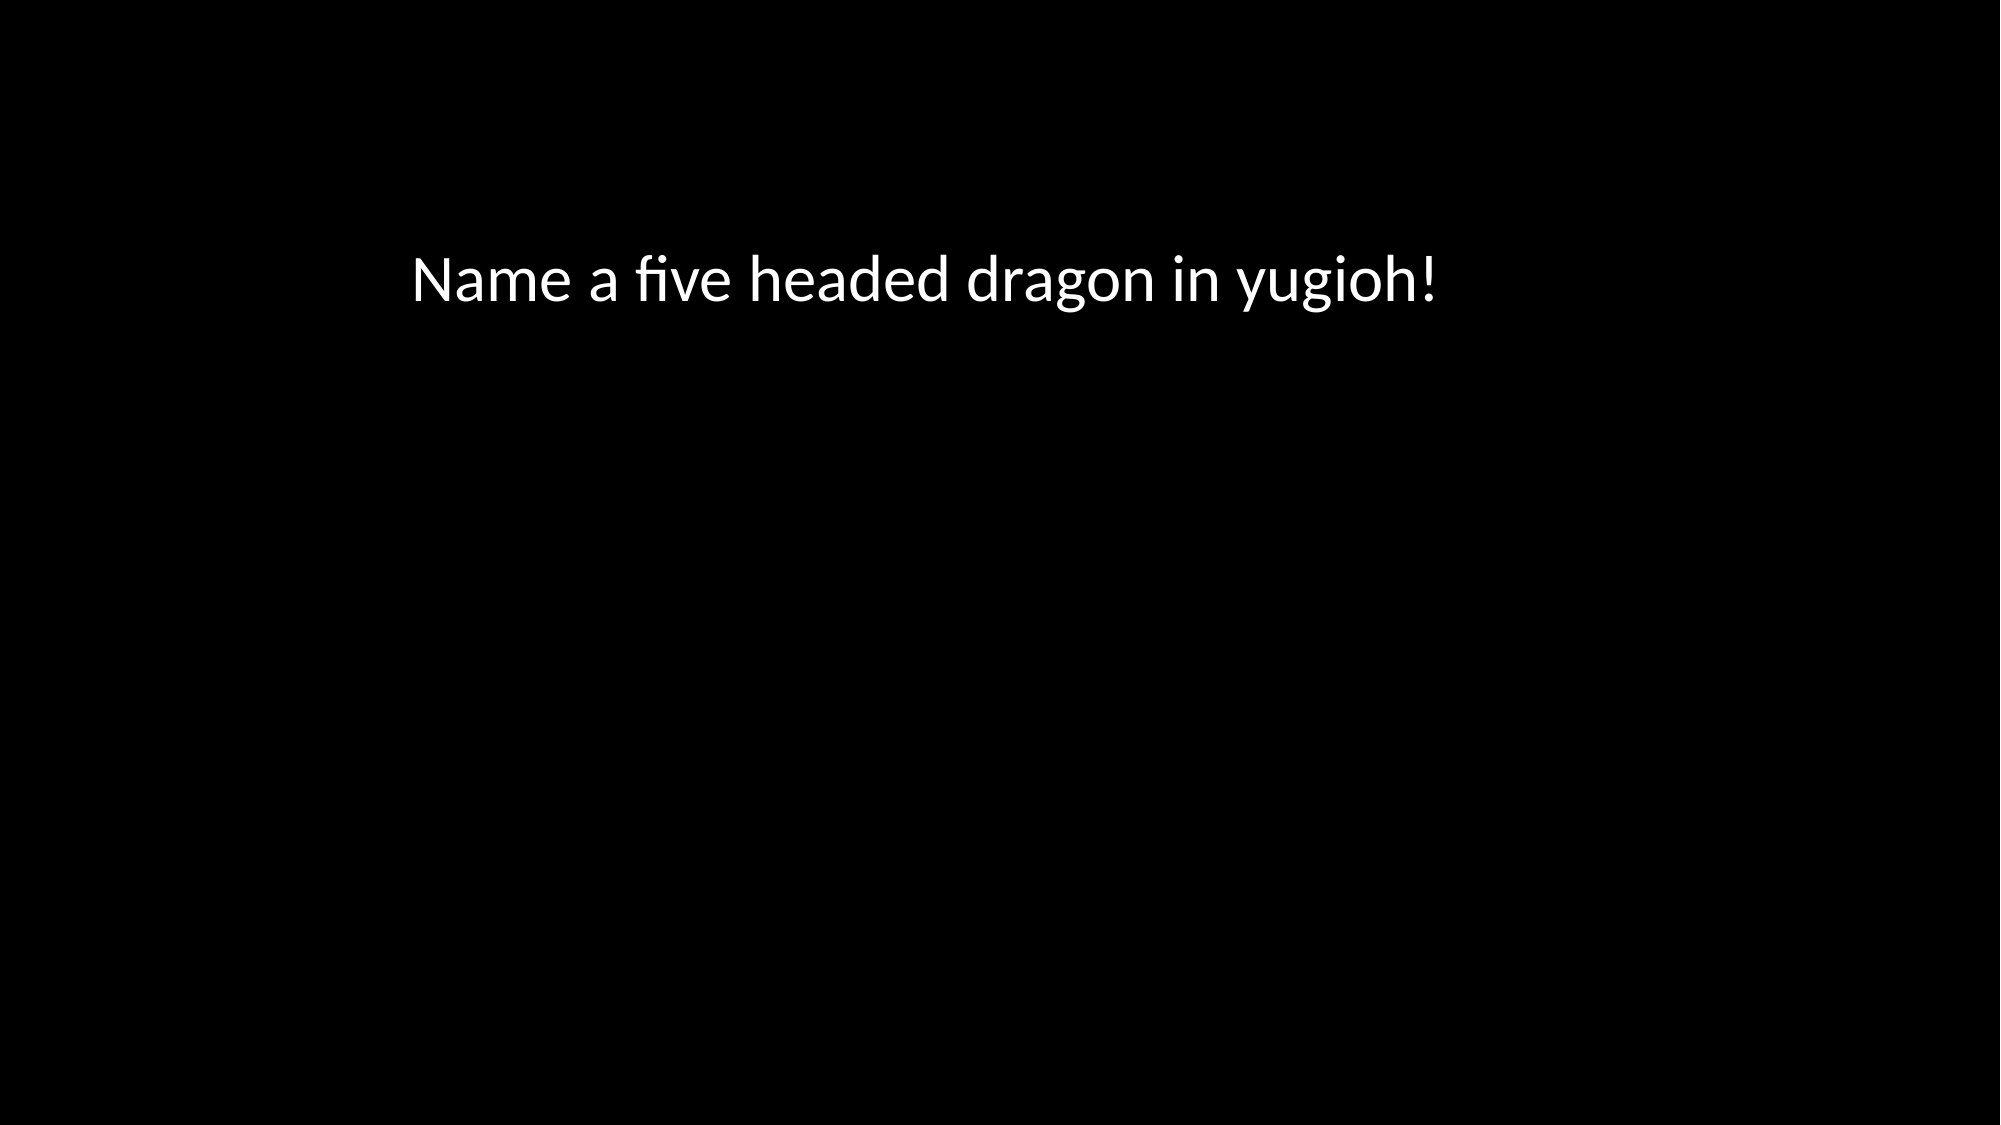

Name a five headed dragon in yugioh!